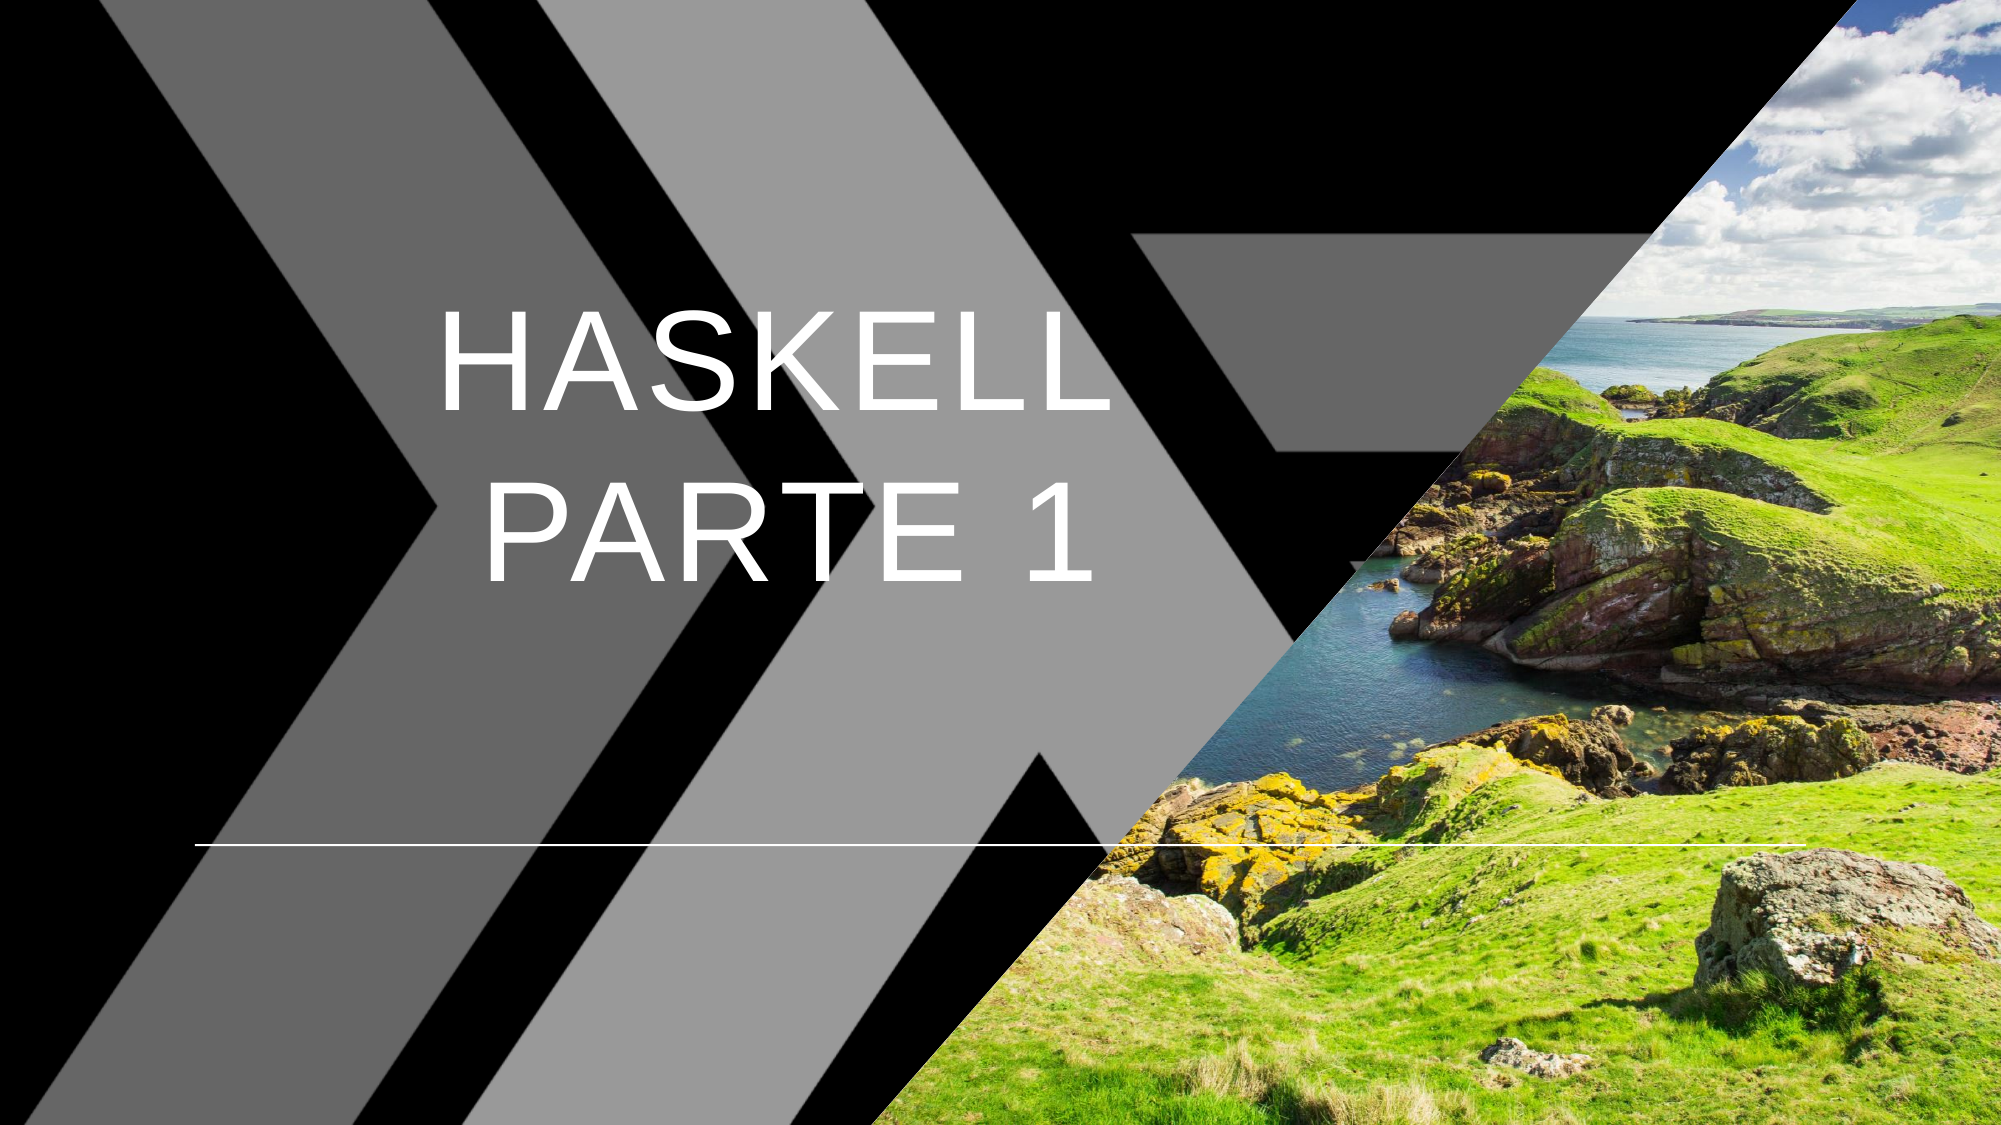

# Haskell       PARTE 1